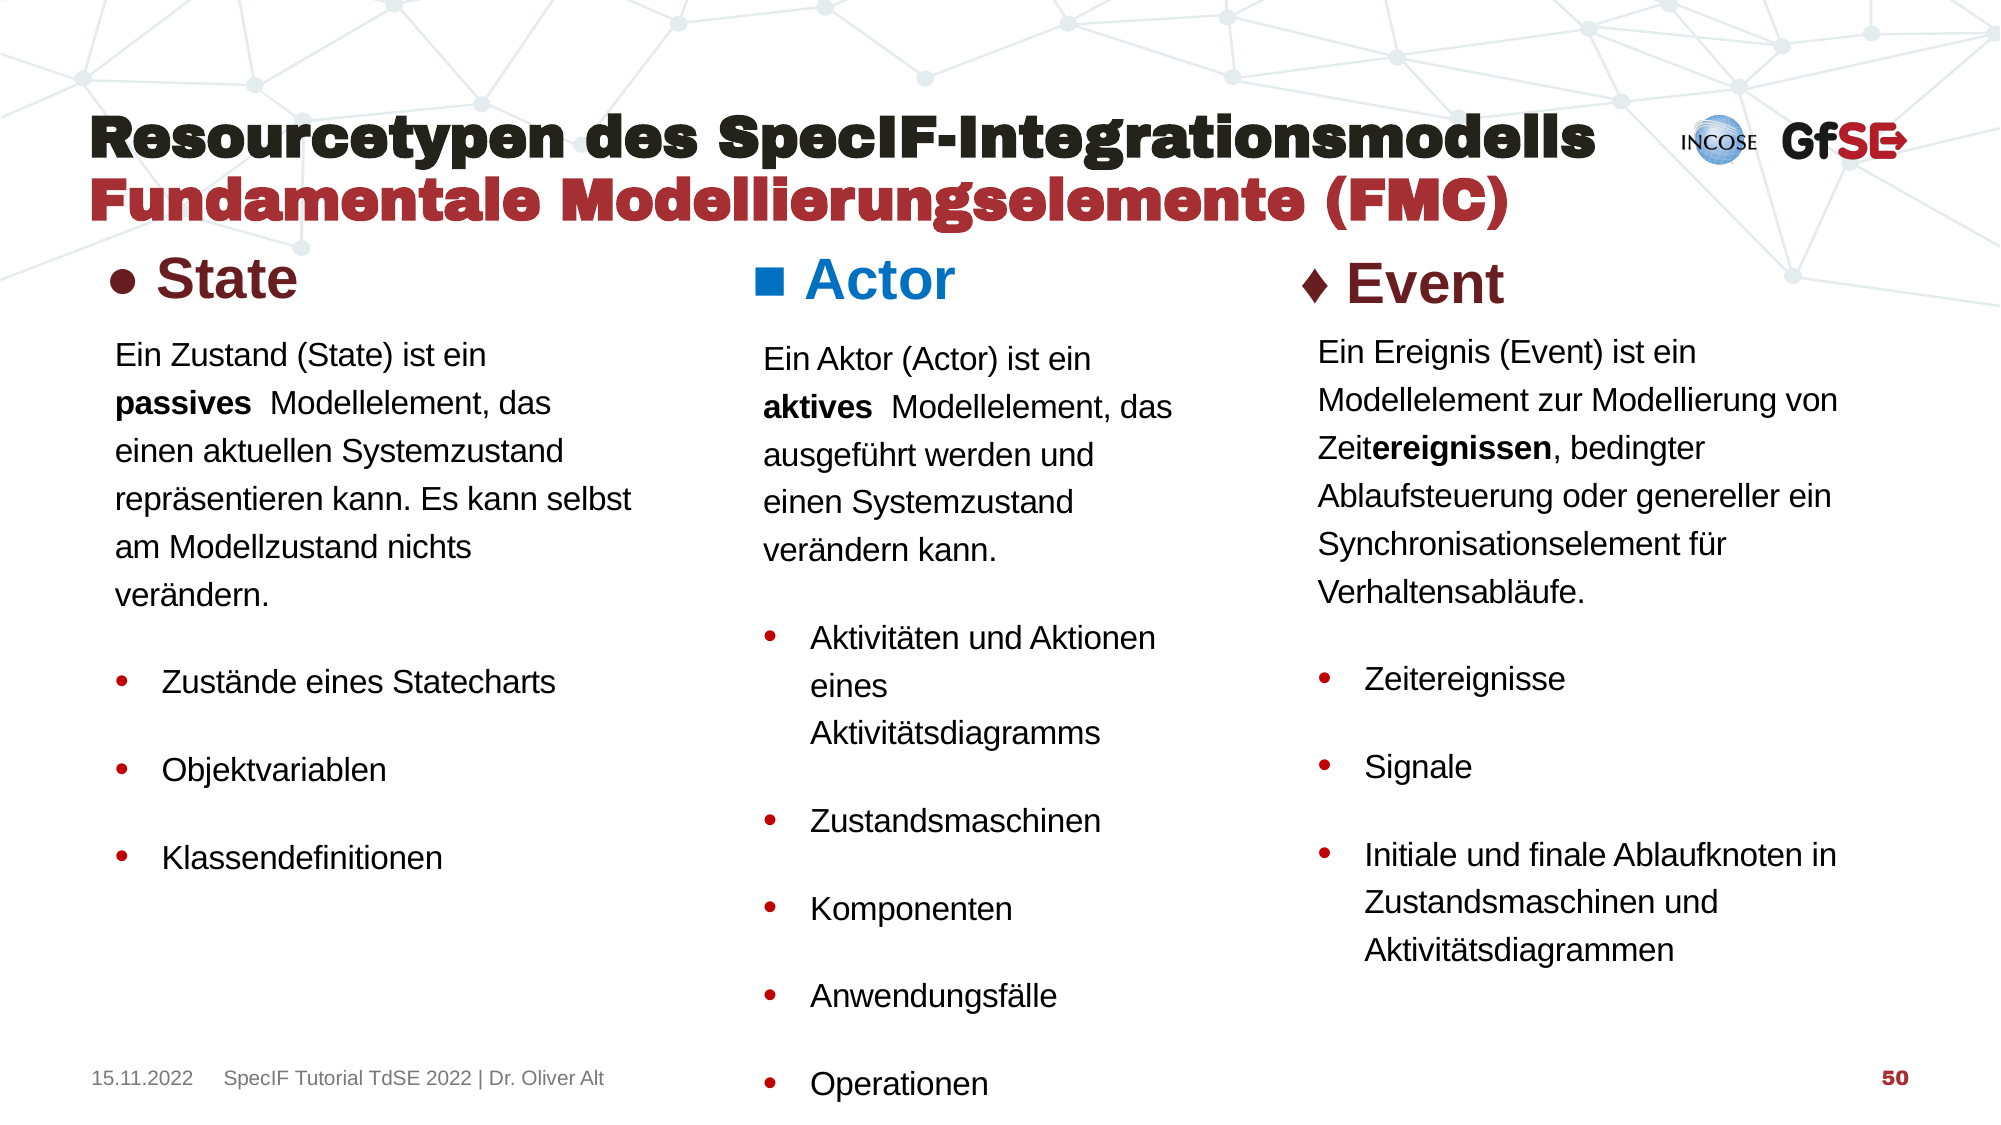

# Resourcetypen des SpecIF-Integrationsmodells Fundamentale Modellierungselemente (FMC)
● State
■ Actor
♦ Event

Ein Ereignis (Event) ist ein Modellelement zur Modellierung von Zeitereignissen, bedingter Ablaufsteuerung oder genereller ein Synchronisationselement für Verhaltensabläufe.
Zeitereignisse
Signale
Initiale und finale Ablaufknoten in Zustandsmaschinen und Aktivitätsdiagrammen

Ein Zustand (State) ist ein passives  Modellelement, das einen aktuellen Systemzustand repräsentieren kann. Es kann selbst am Modellzustand nichts verändern.
Zustände eines Statecharts
Objektvariablen
Klassendefinitionen

Ein Aktor (Actor) ist ein aktives  Modellelement, das ausgeführt werden und einen Systemzustand verändern kann.
Aktivitäten und Aktionen eines Aktivitätsdiagramms
Zustandsmaschinen
Komponenten
Anwendungsfälle
Operationen

15.11.2022
SpecIF Tutorial TdSE 2022 | Dr. Oliver Alt
50